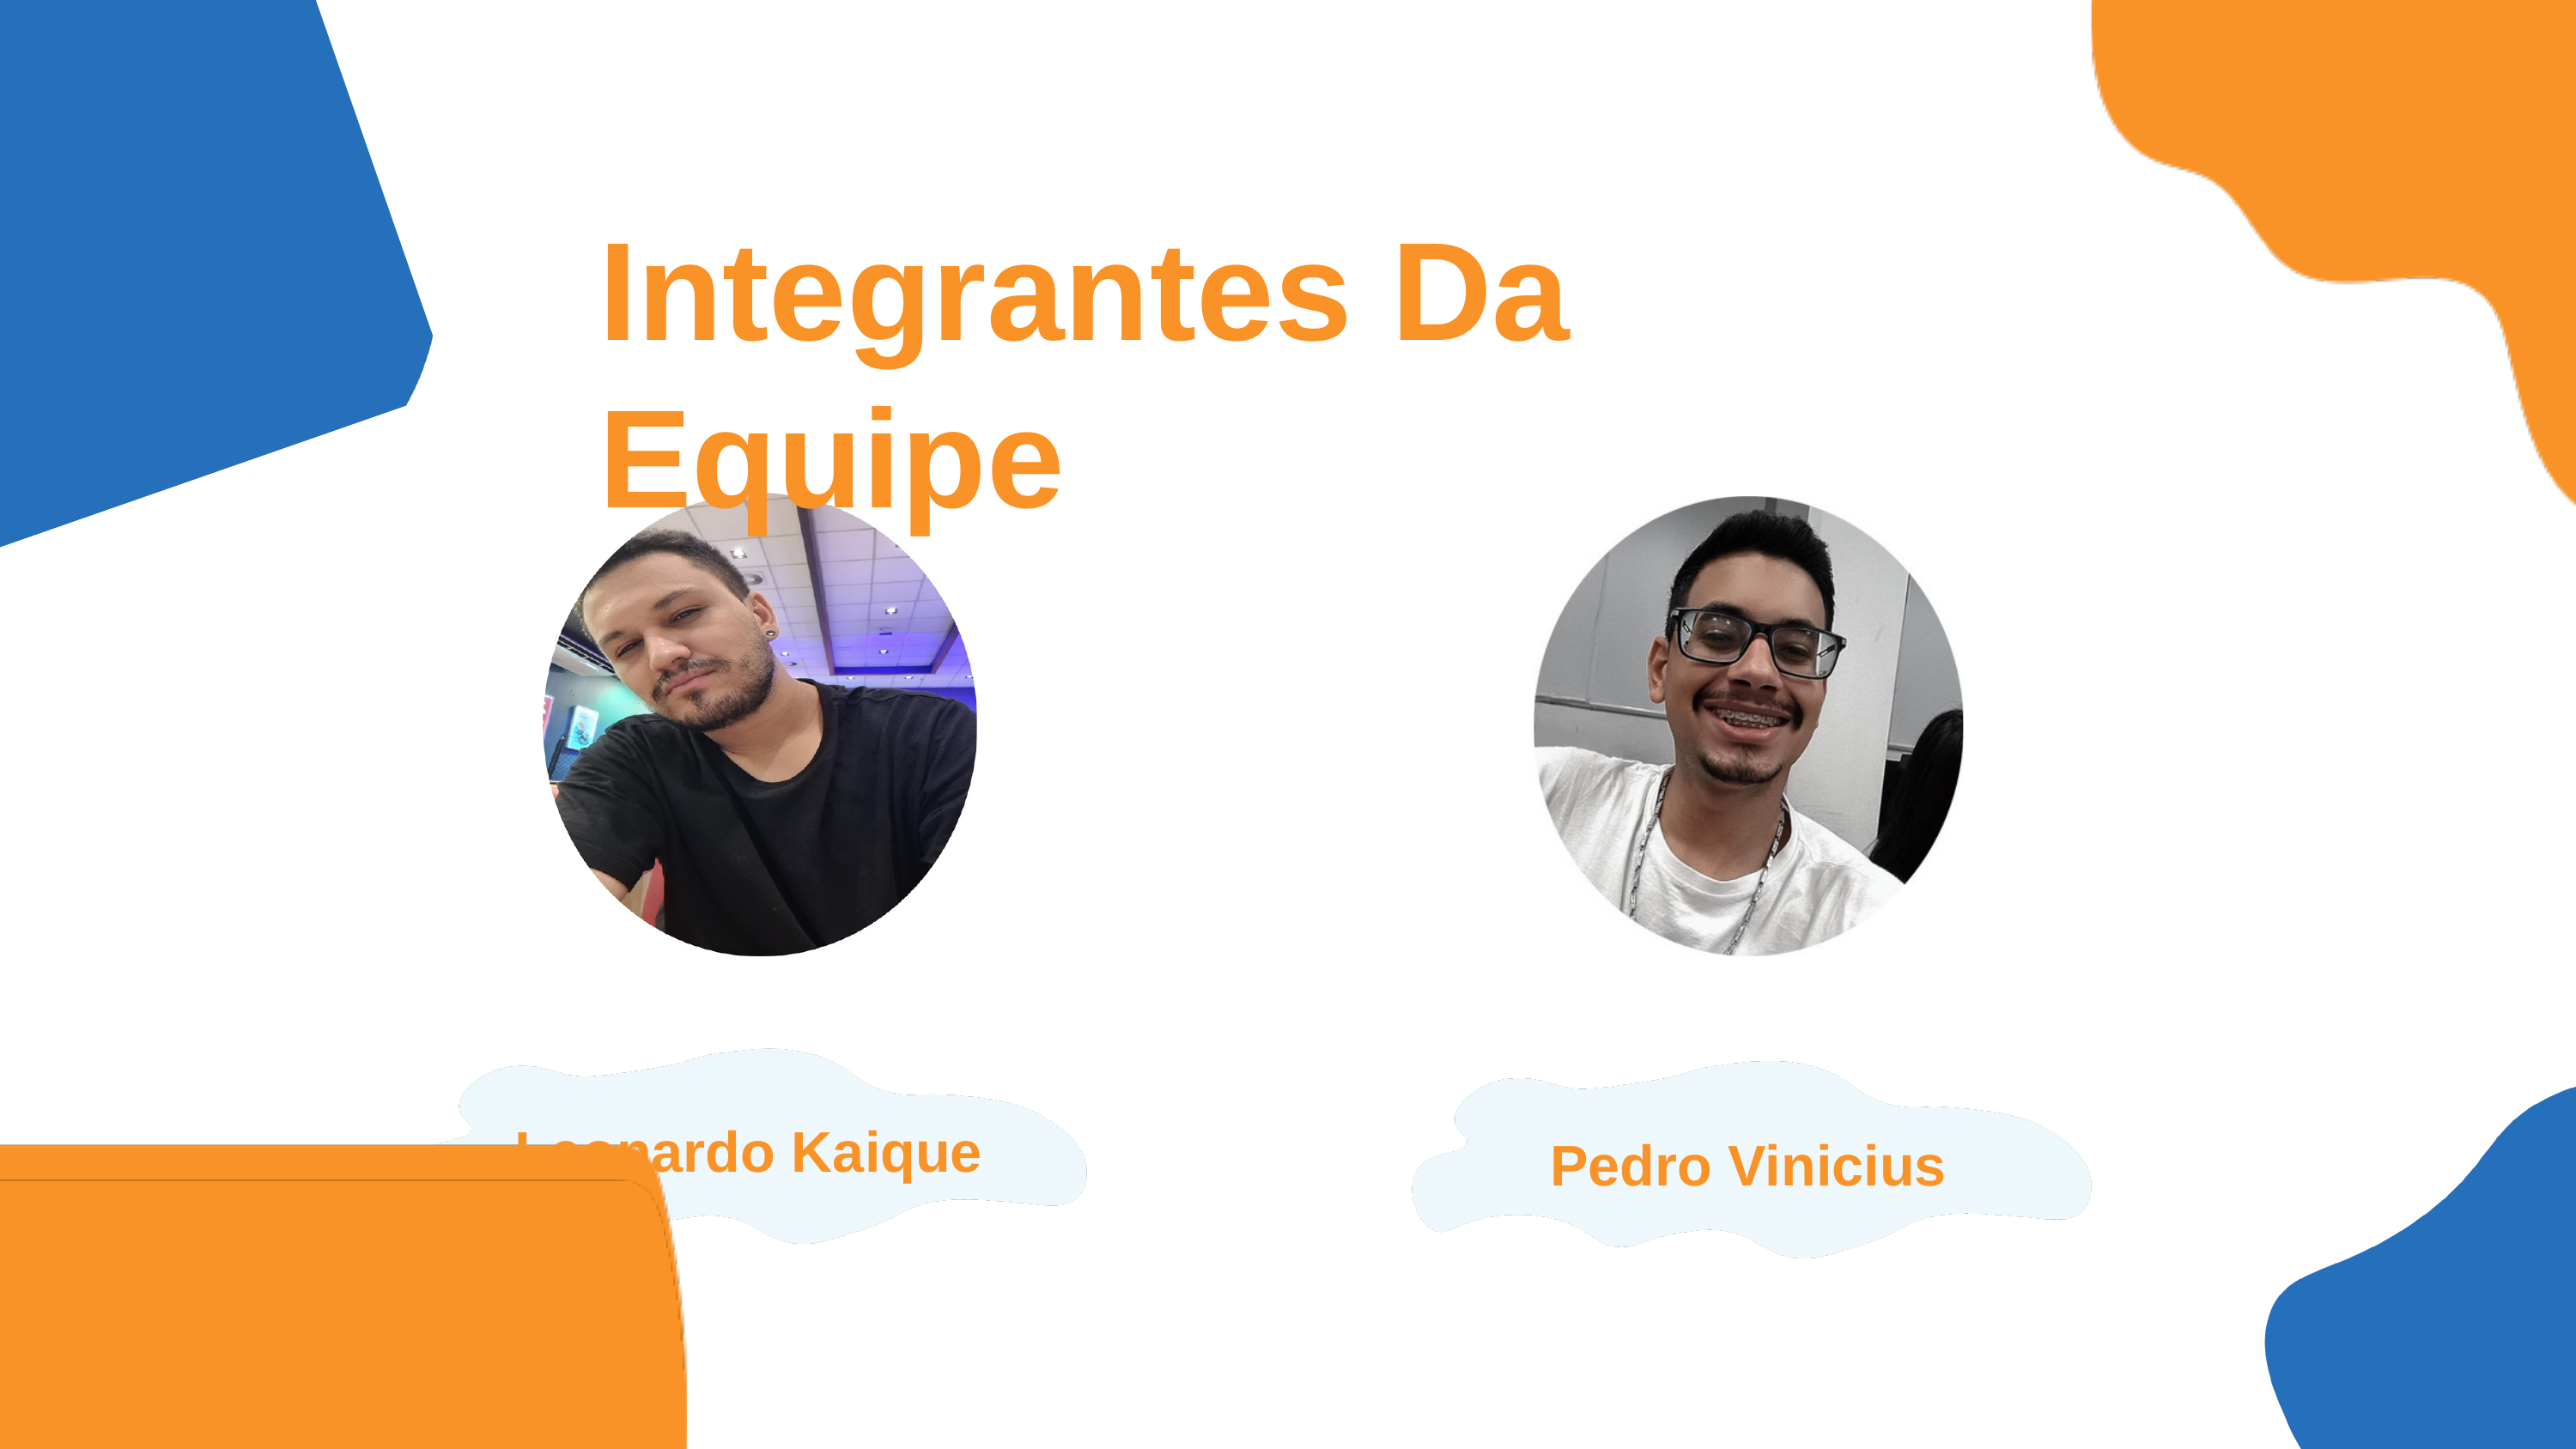

Integrantes Da Equipe

Leonardo Kaique
Pedro Vinicius